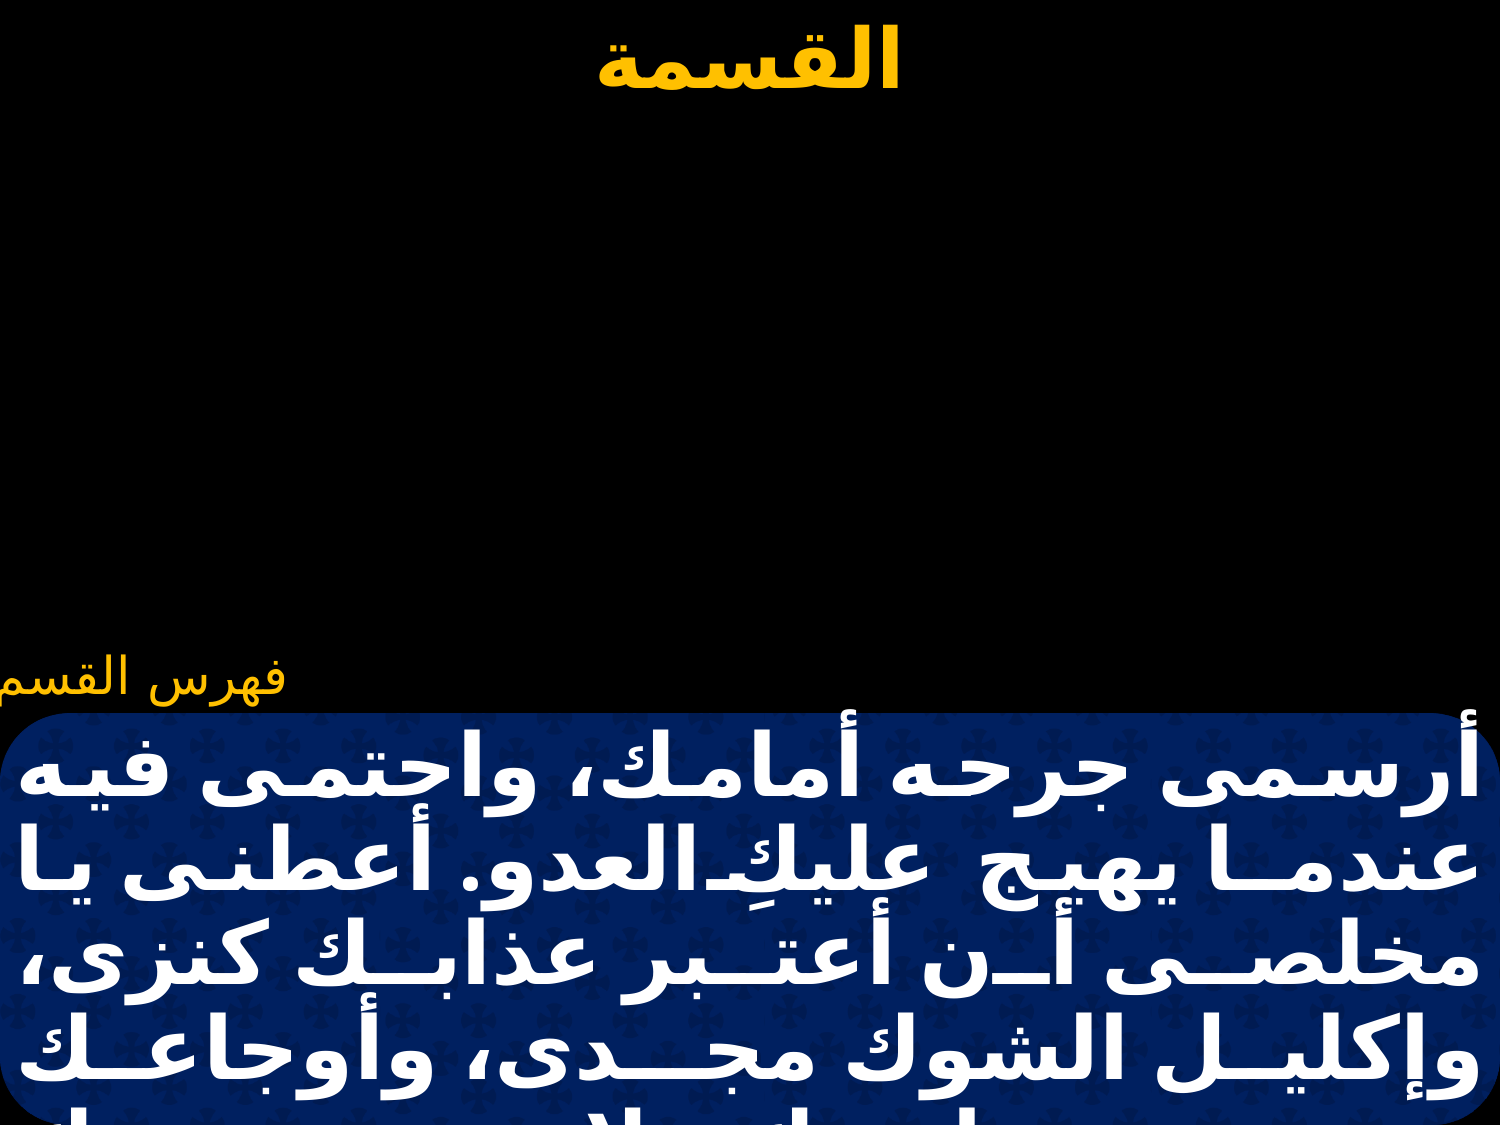

#
أرسمى جرحه أمامك، واحتمى فيه عندمـا يهيج عليكِ العدو. أعطنى يا مخلصى أن أعتبر عذابك كنزى، وإكليل الشوك مجـدى، وأوجاعك تنعمى ومرارتك حلاوتى، ودمك حياتى، ومحبتك فخرى وشكرى،